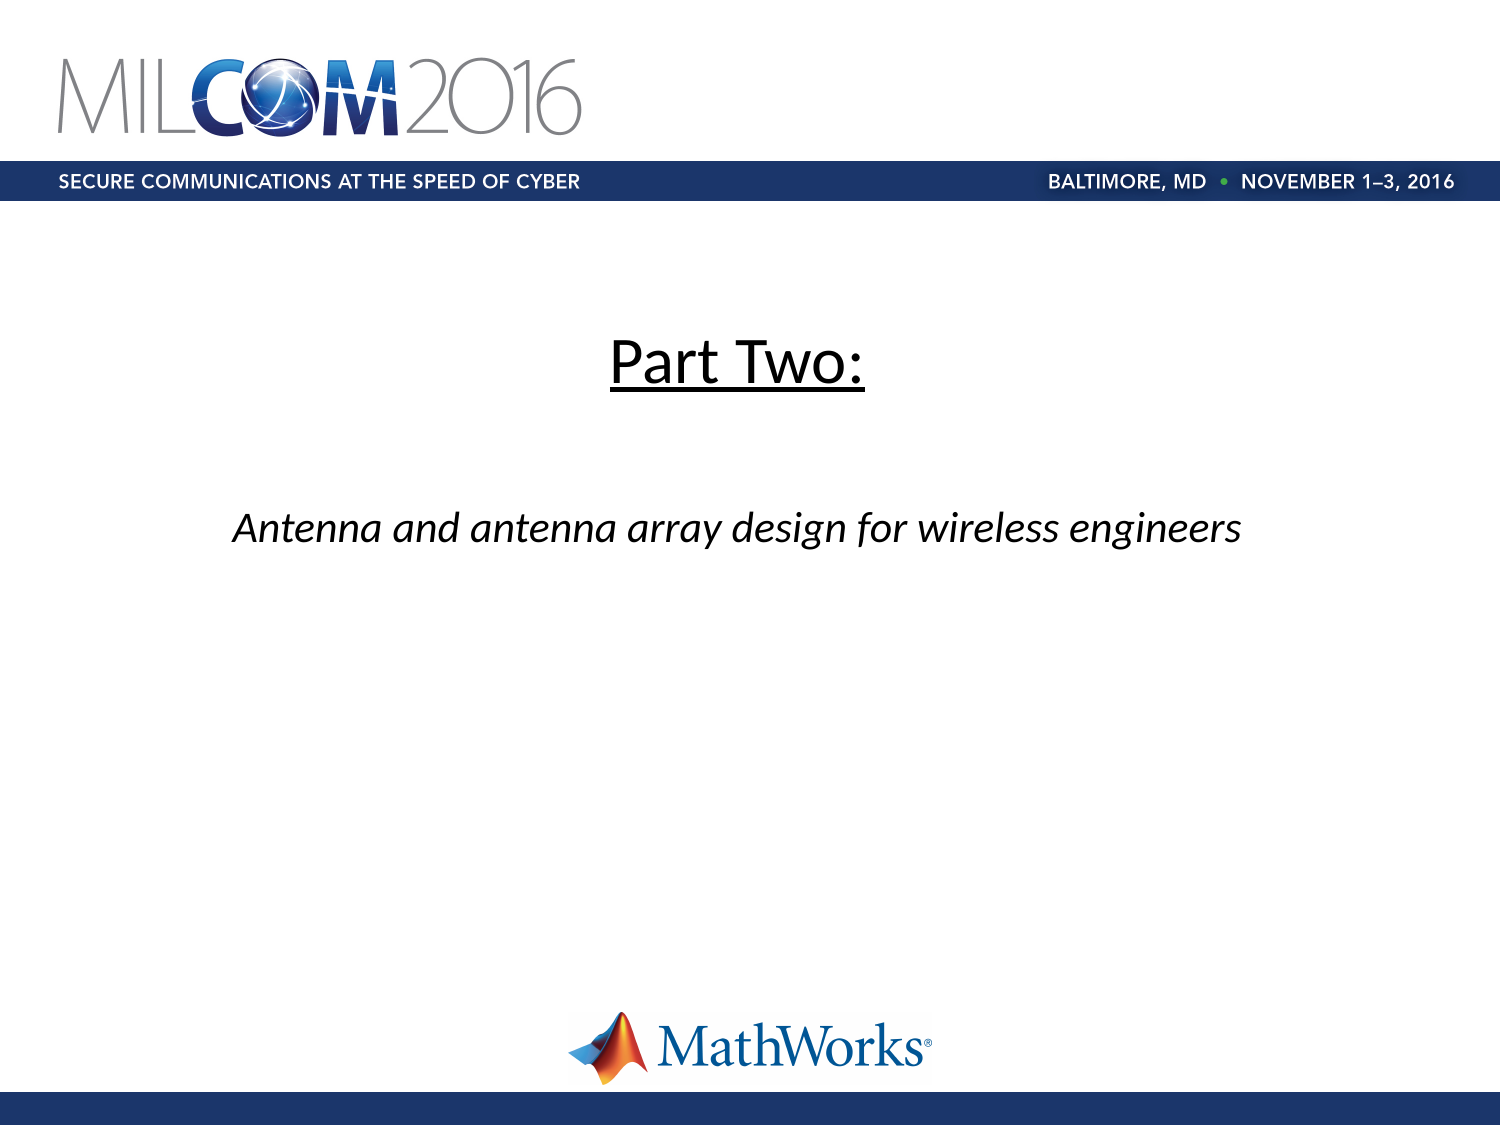

Part Two:

Antenna and antenna array design for wireless engineers